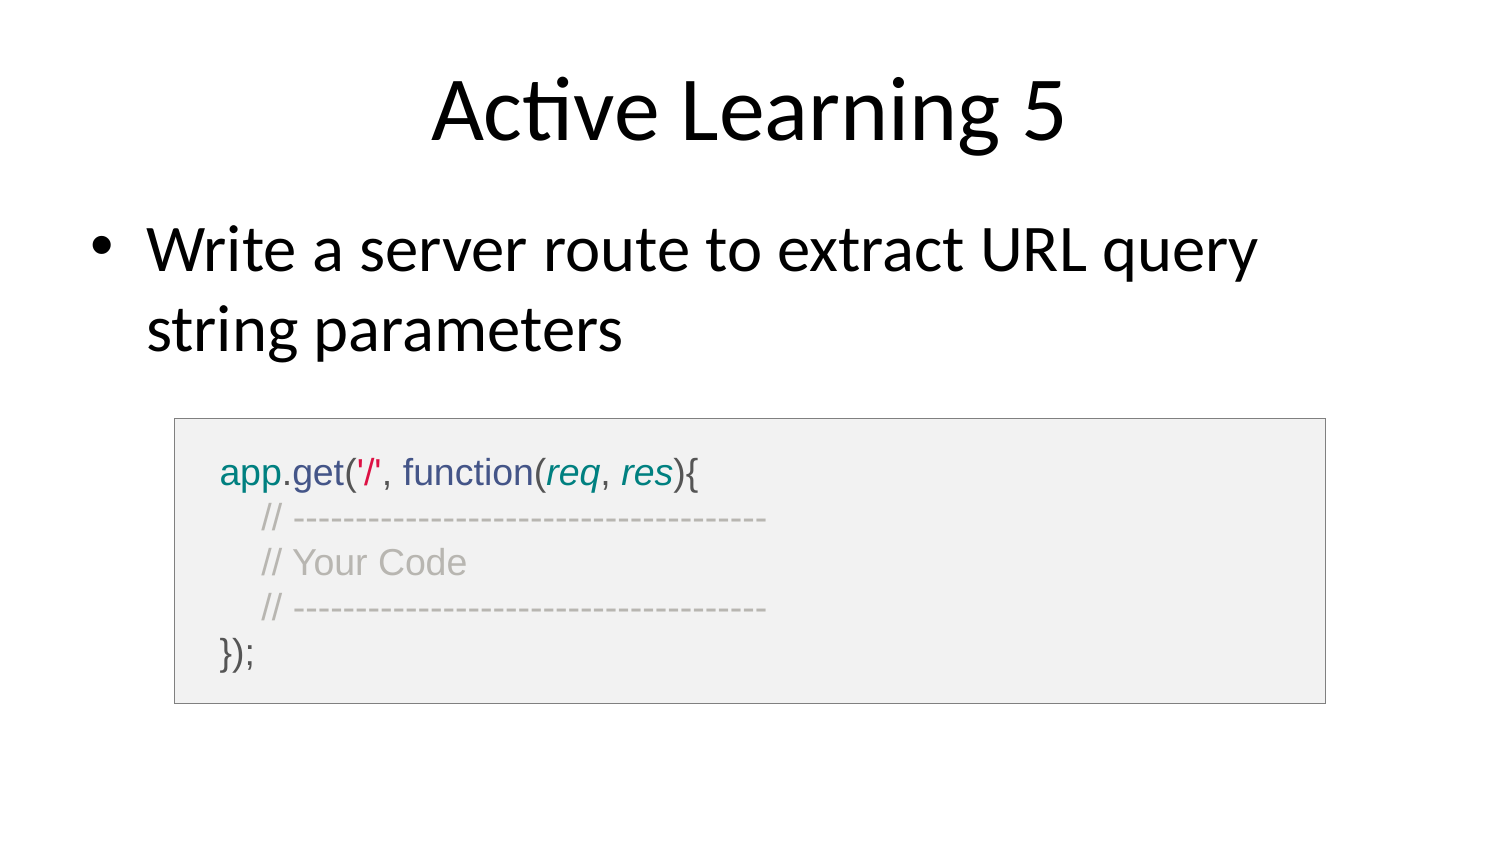

# Active Learning 5
Write a server route to extract URL query string parameters
app.get('/', function(req, res){
    // --------------------------------------
    // Your Code
    // --------------------------------------
});